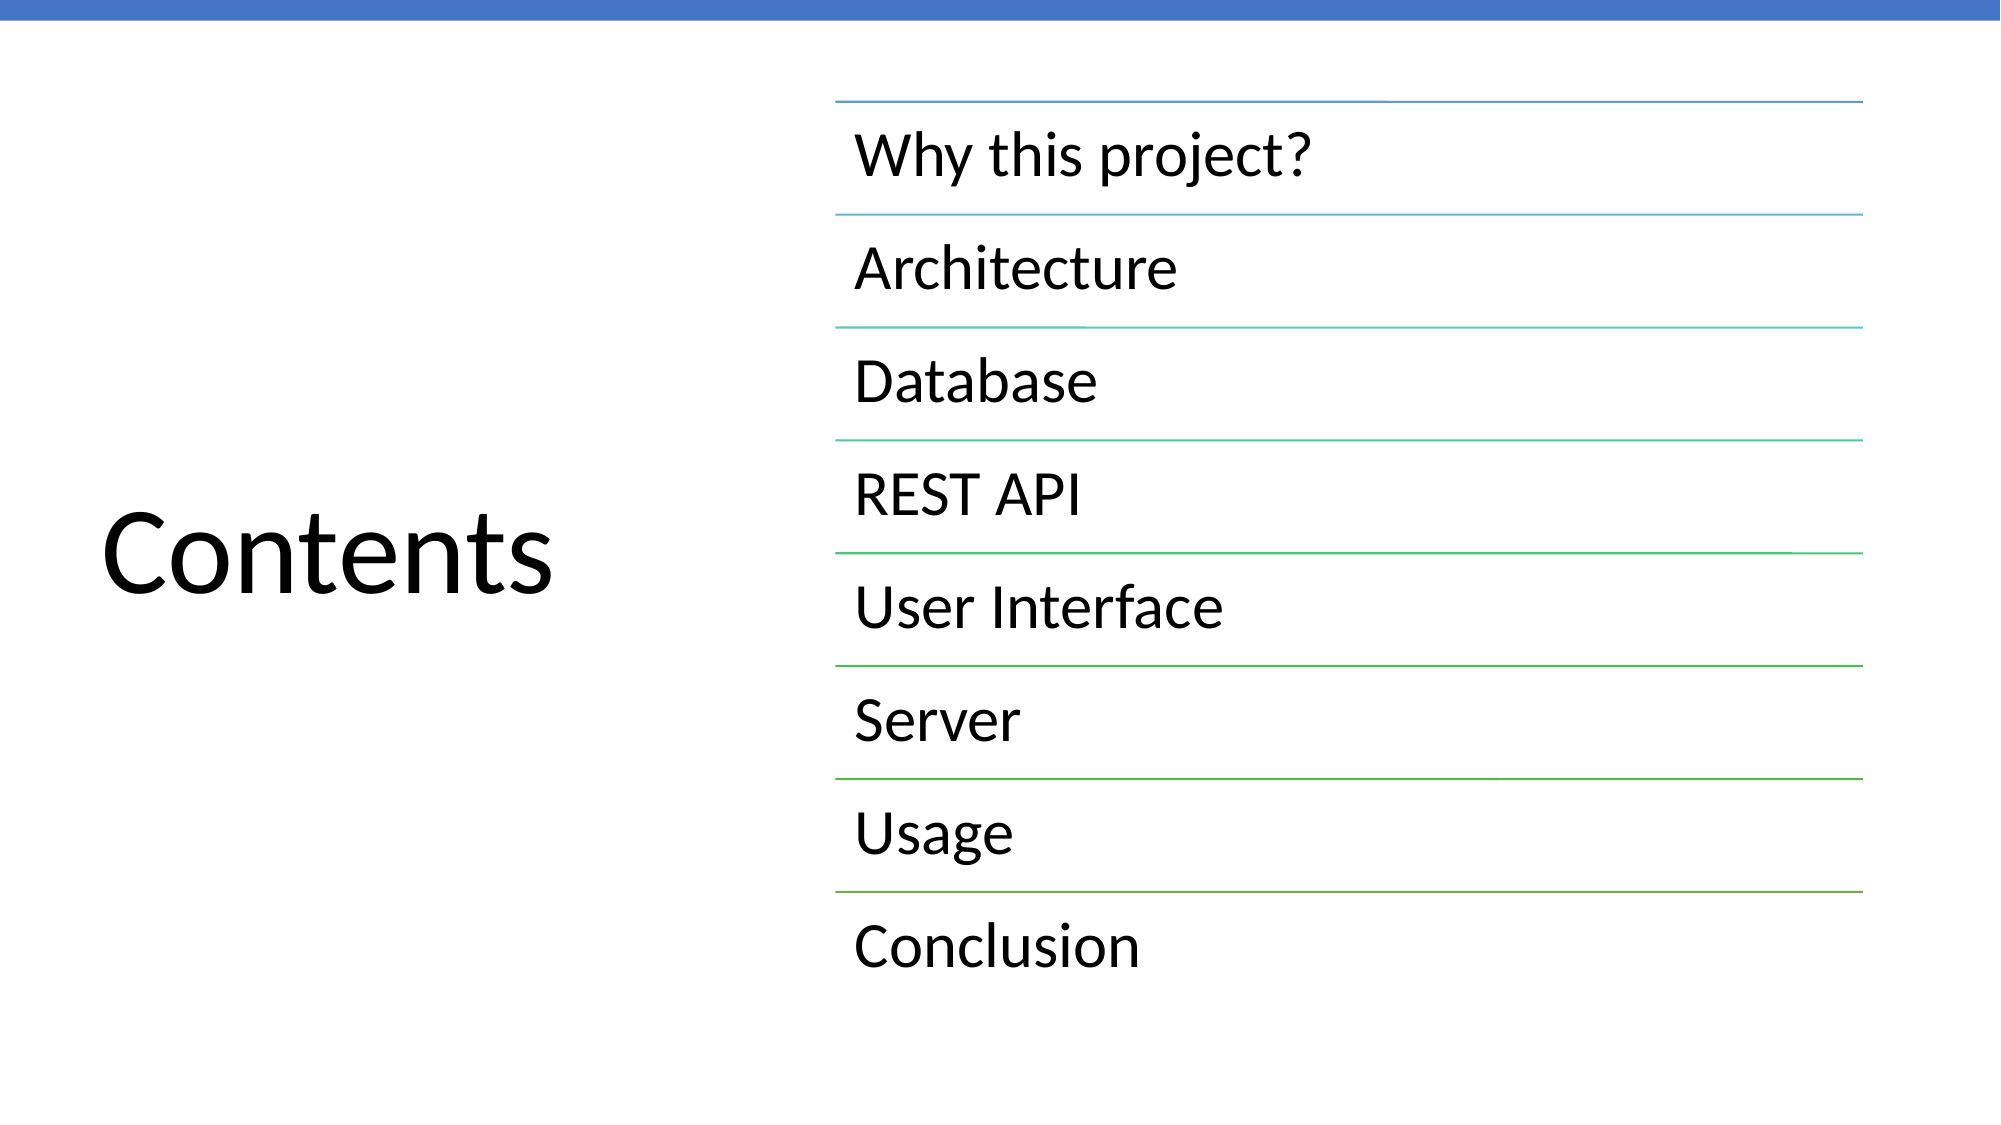

# Contents
Why this project?
Architecture
Database
REST API
User Interface
Server
Usage
Conclusion